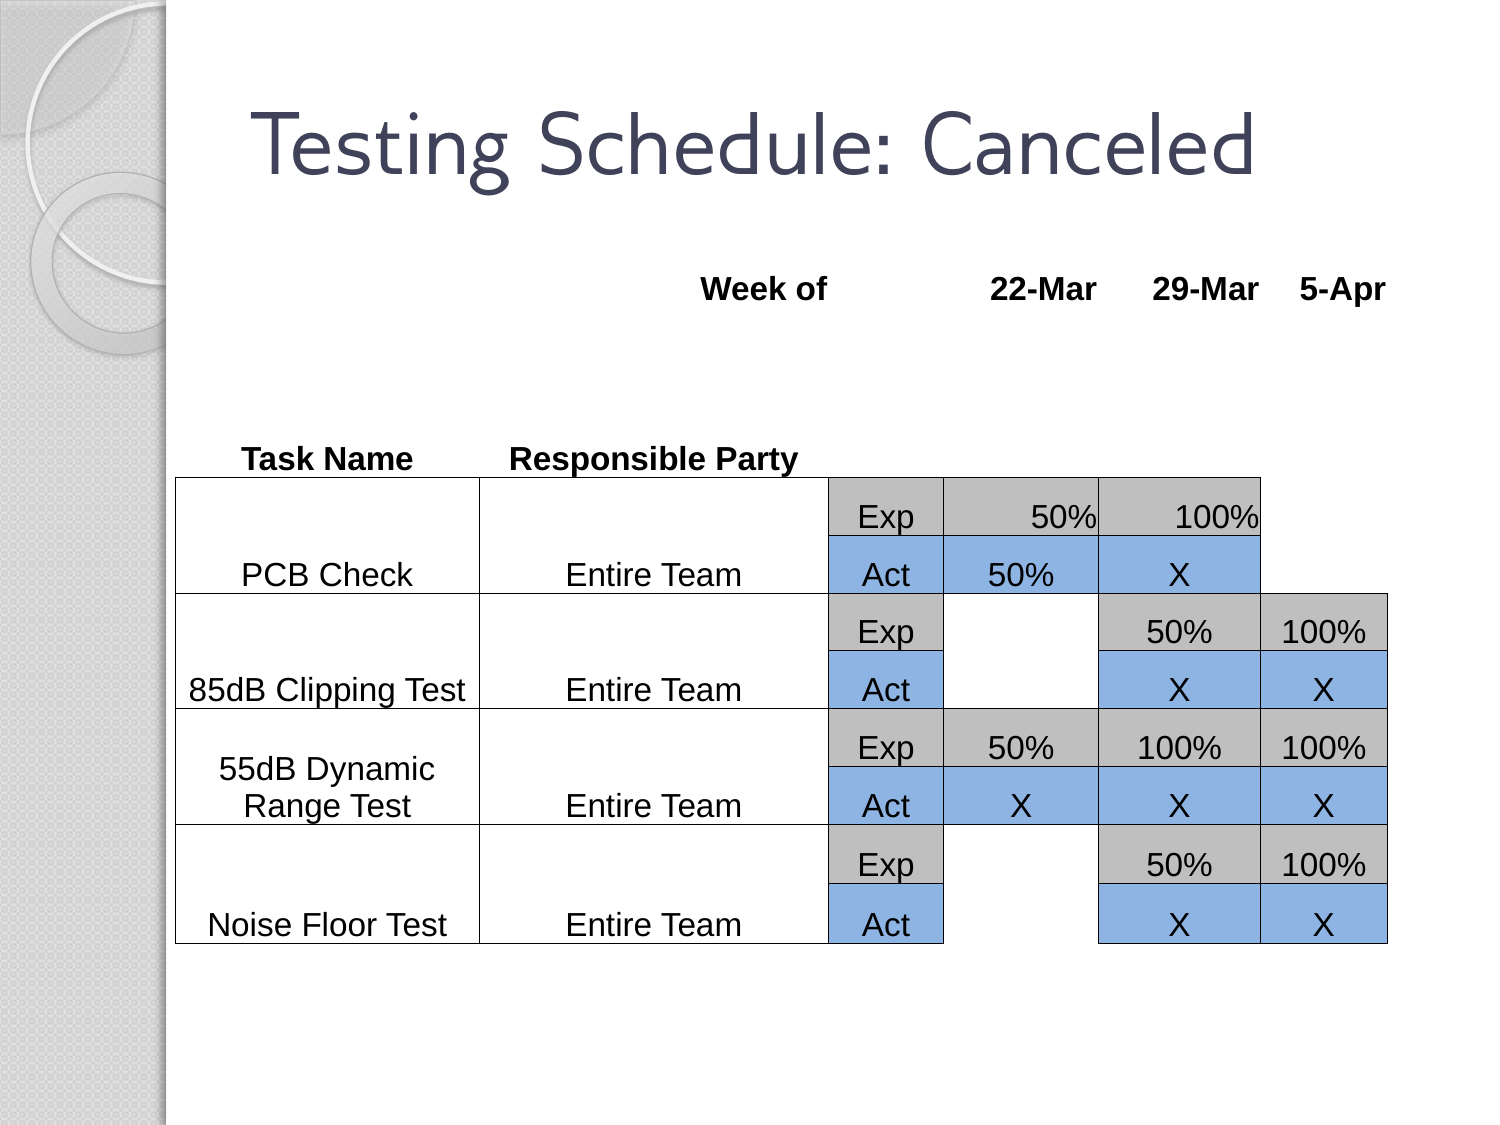

# Testing Schedule: Canceled
|  | Week of |  | 22-Mar | 29-Mar | 5-Apr |
| --- | --- | --- | --- | --- | --- |
|  |  |  |  |  |  |
| Task Name | Responsible Party |  |  |  |  |
| PCB Check | Entire Team | Exp | 50% | 100% |  |
|  |  | Act | 50% | X |  |
| 85dB Clipping Test | Entire Team | Exp |  | 50% | 100% |
|  |  | Act |  | X | X |
| 55dB Dynamic Range Test | Entire Team | Exp | 50% | 100% | 100% |
|  |  | Act | X | X | X |
| Noise Floor Test | Entire Team | Exp |  | 50% | 100% |
|  |  | Act |  | X | X |